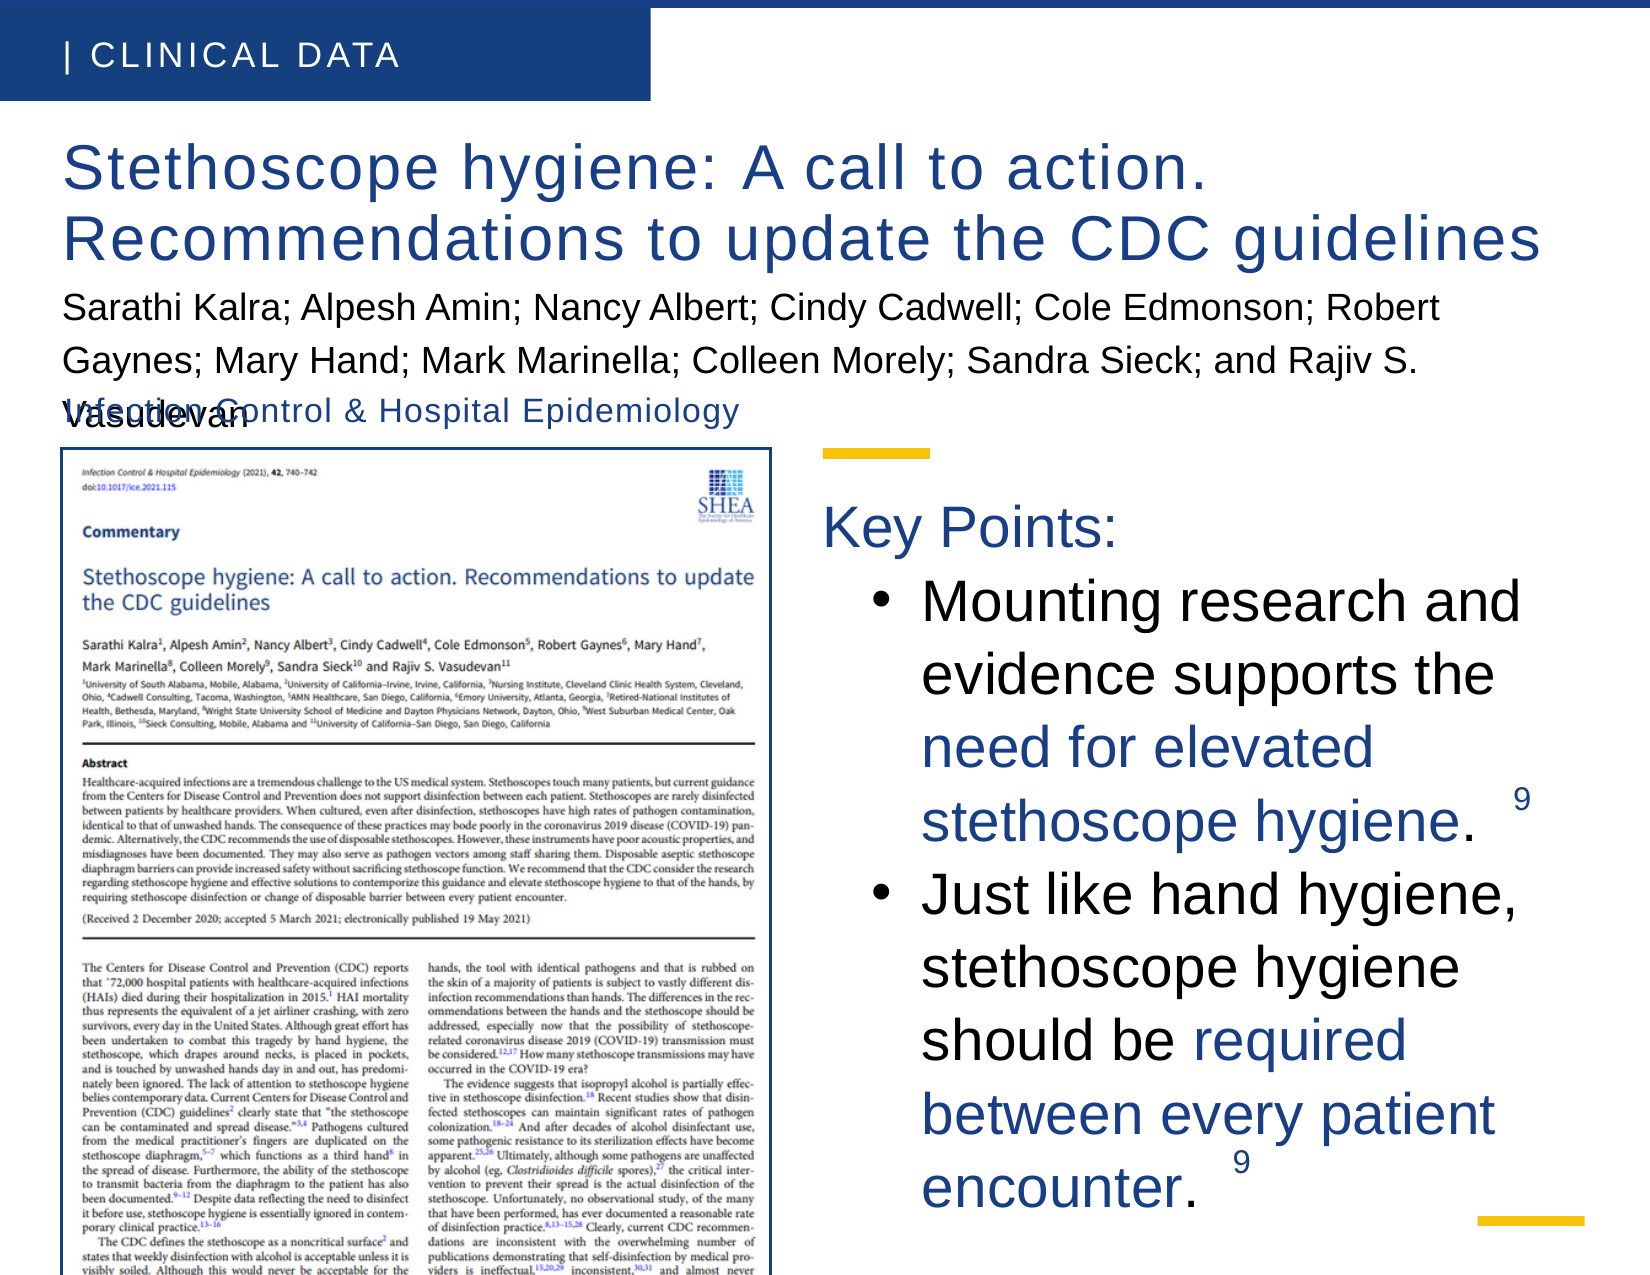

| CLINICAL DATA
Stethoscope hygiene: A call to action. Recommendations to update the CDC guidelines
Sarathi Kalra; Alpesh Amin; Nancy Albert; Cindy Cadwell; Cole Edmonson; Robert Gaynes; Mary Hand; Mark Marinella; Colleen Morely; Sandra Sieck; and Rajiv S. Vasudevan
Infection Control & Hospital Epidemiology

Key Points:
Mounting research and evidence supports the need for elevated stethoscope hygiene.
Just like hand hygiene, stethoscope hygiene should be required between every patient encounter.
9
9